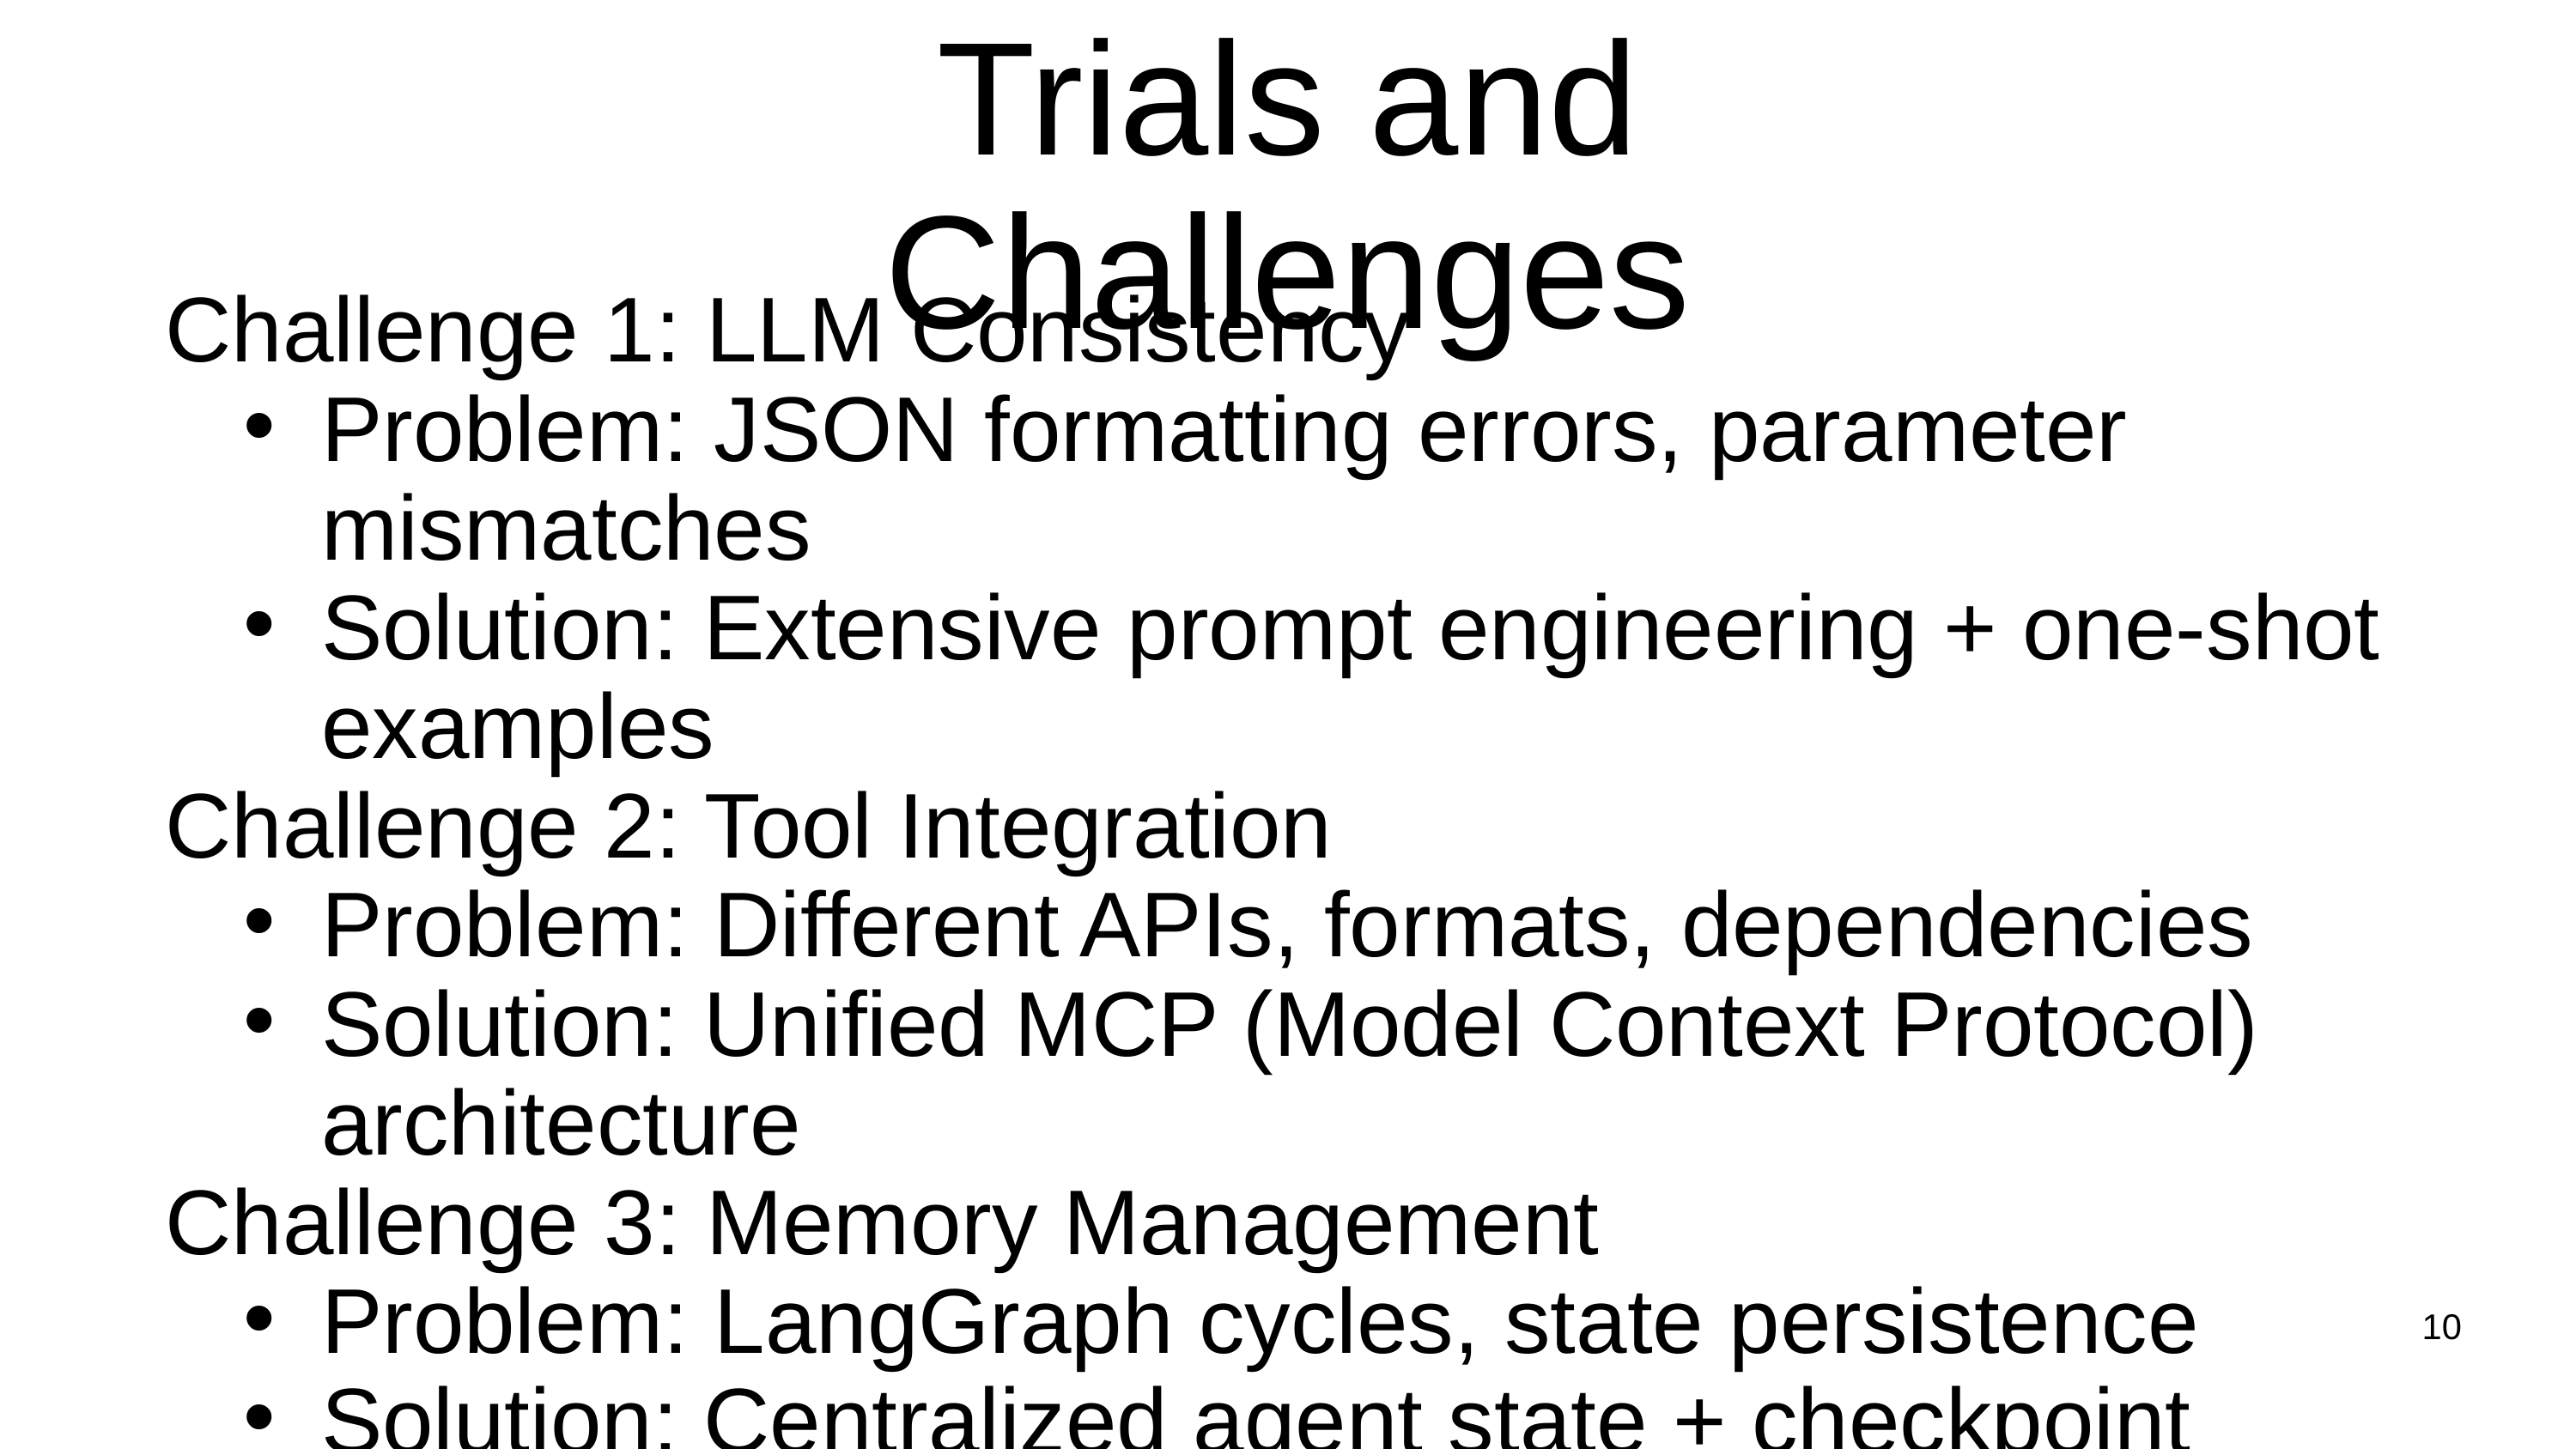

Trials and Challenges
Challenge 1: LLM Consistency
Problem: JSON formatting errors, parameter mismatches
Solution: Extensive prompt engineering + one-shot examples
Challenge 2: Tool Integration
Problem: Different APIs, formats, dependencies
Solution: Unified MCP (Model Context Protocol) architecture
Challenge 3: Memory Management
Problem: LangGraph cycles, state persistence
Solution: Centralized agent state + checkpoint system

10